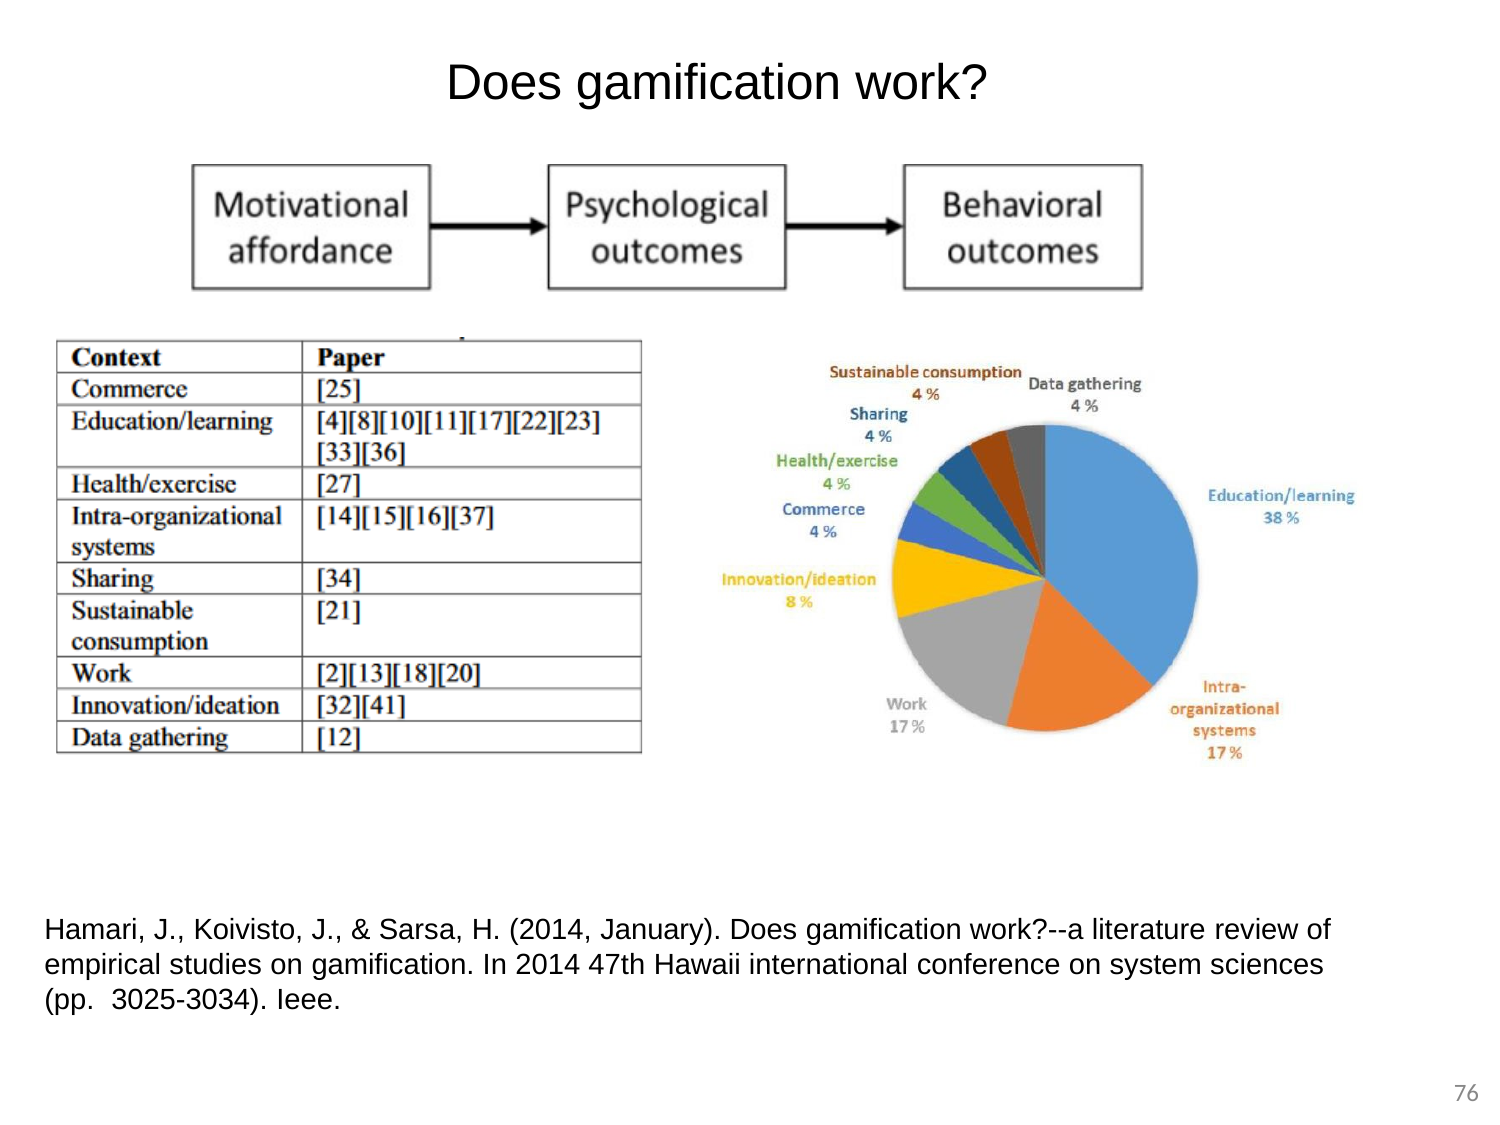

# Does gamification work?

Hamari, J., Koivisto, J., & Sarsa, H. (2014, January). Does gamification work?--a literature review of  empirical studies on gamification. In 2014 47th Hawaii international conference on system sciences (pp.  3025-3034). Ieee.
76